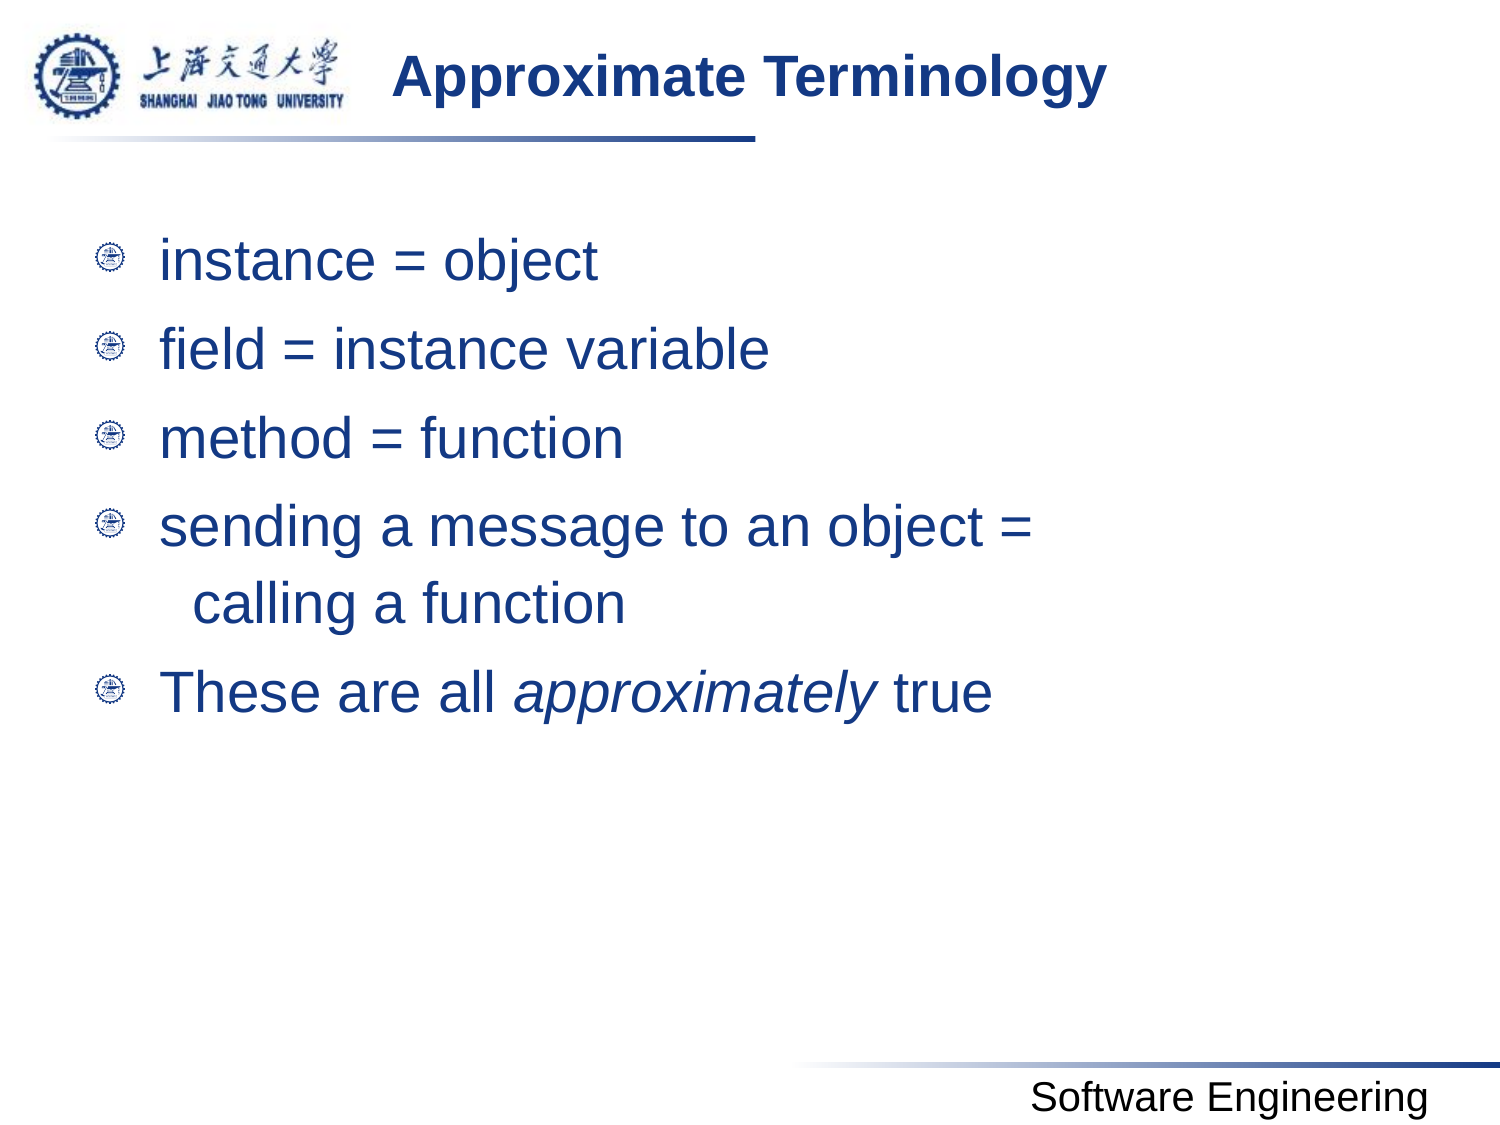

# Approximate Terminology
instance = object
field = instance variable
method = function
sending a message to an object =
  calling a function
These are all approximately true